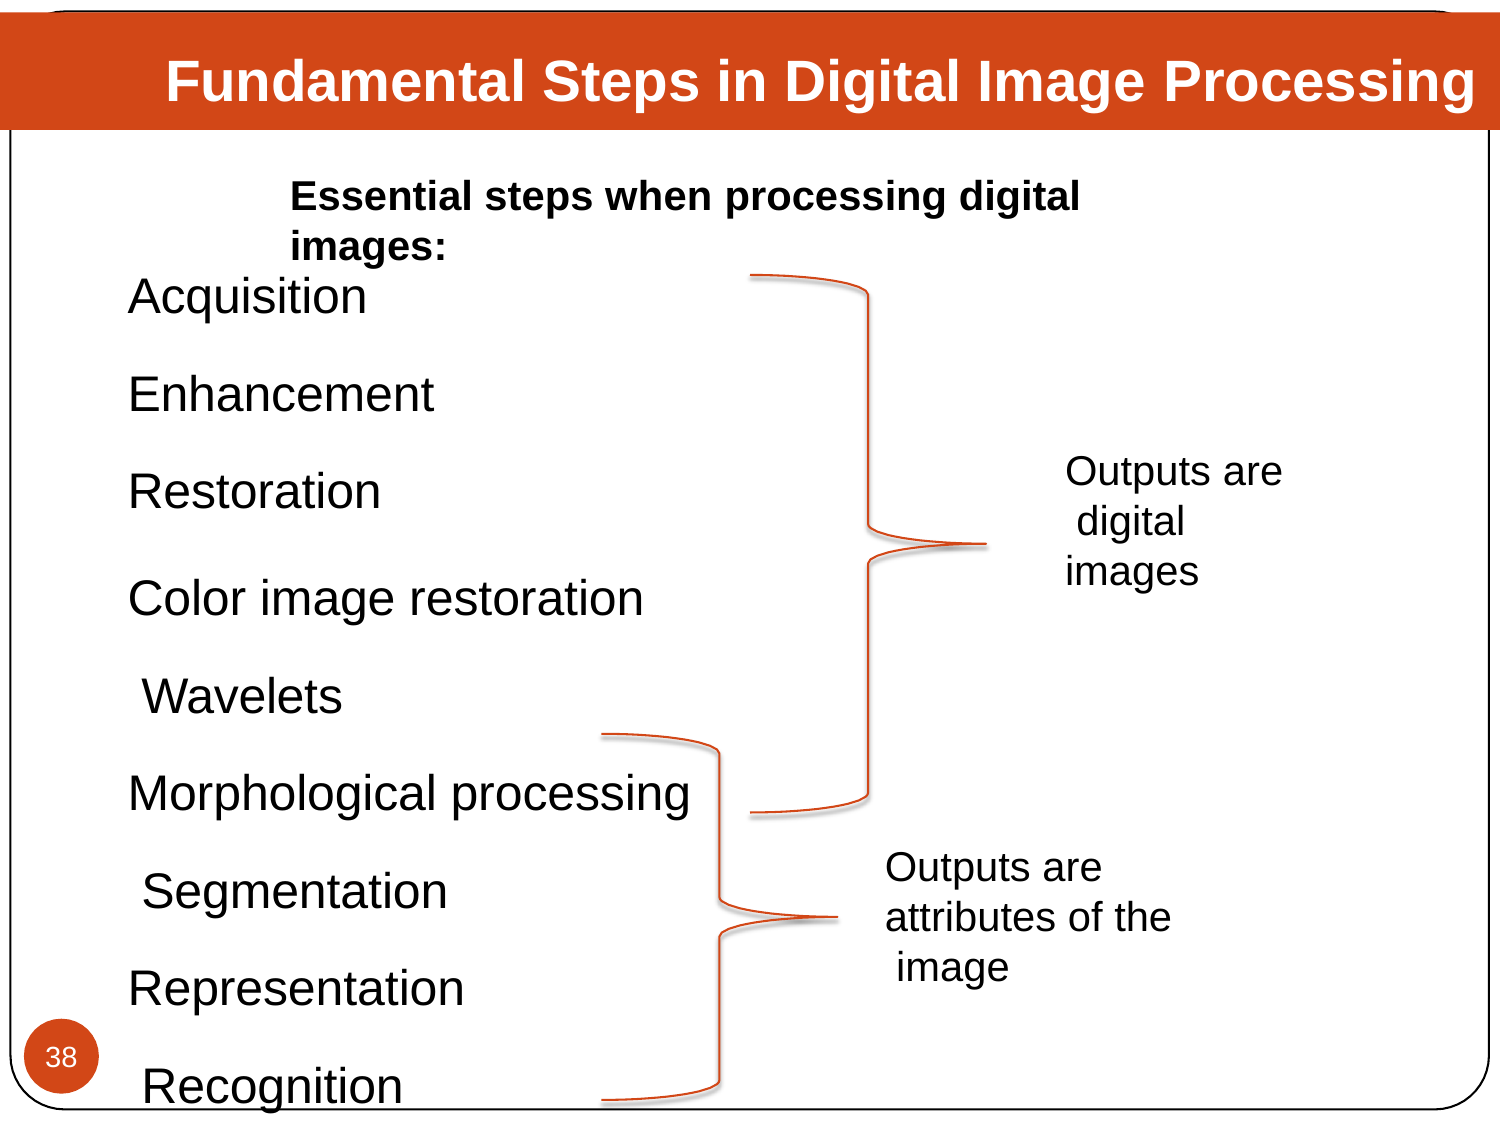

# Fundamental Steps in Digital Image Processing
Essential steps when processing digital images:
Acquisition
Enhancement
Restoration
Color image restoration  Wavelets
Morphological processing  Segmentation
Representation  Recognition

Outputs are  digital  images
Outputs are  attributes of the  image

38